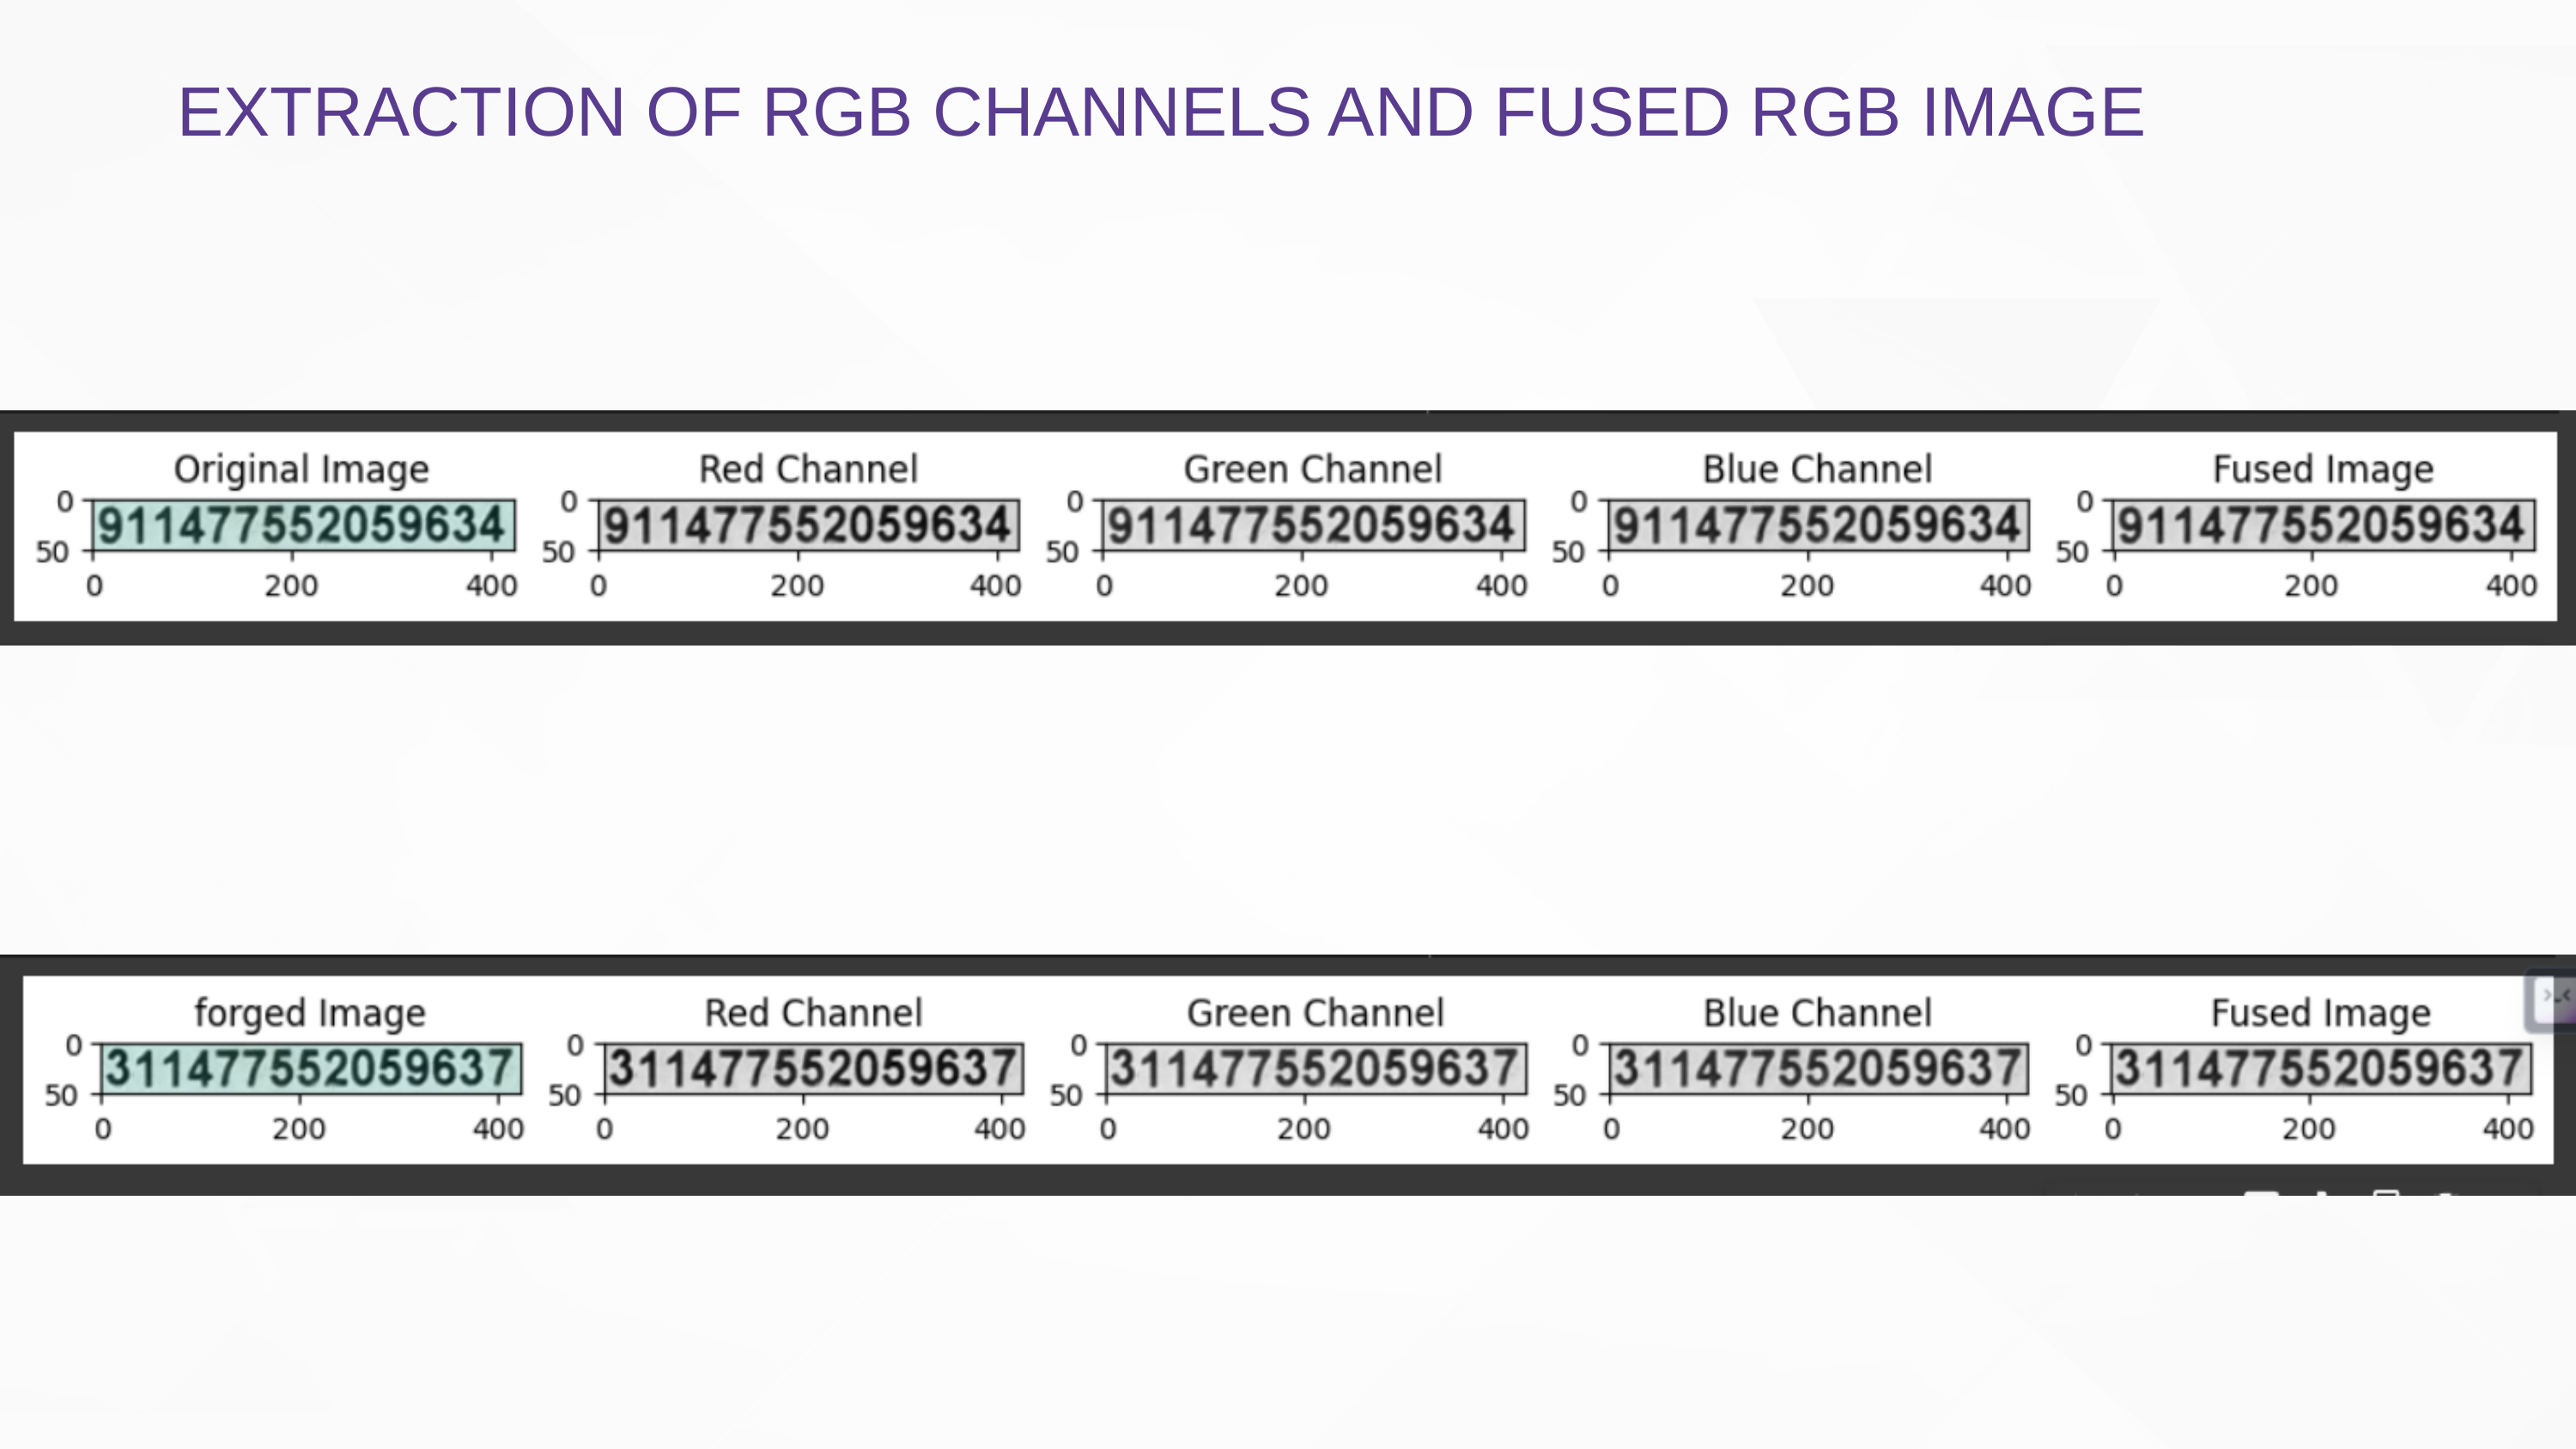

EXTRACTION OF RGB CHANNELS AND FUSED RGB IMAGE